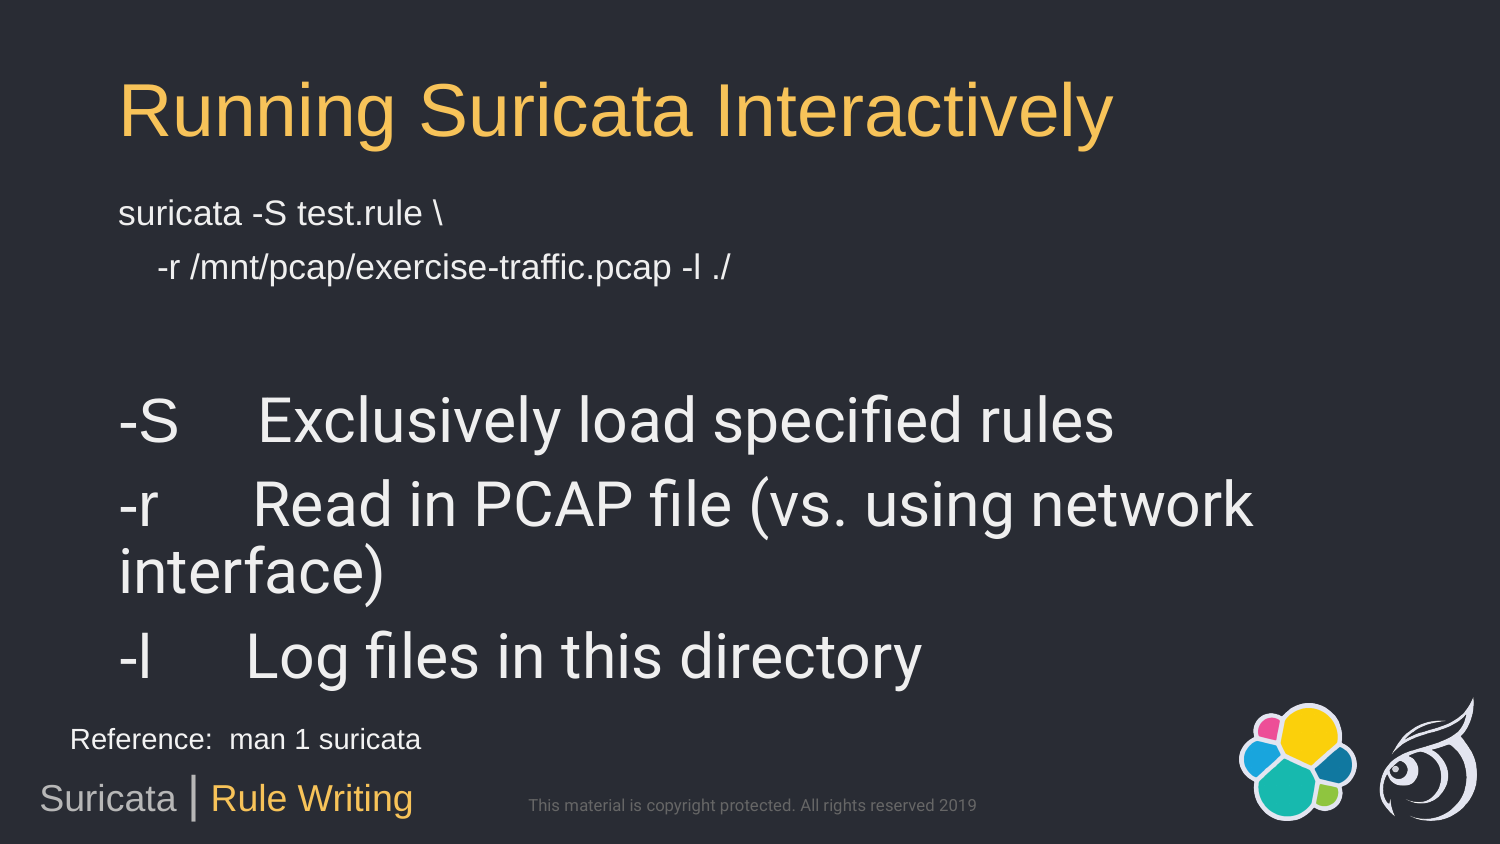

# Running Suricata Interactively
suricata -S test.rule \
    -r /mnt/pcap/exercise-traffic.pcap -l ./

-S     Exclusively load specified rules
-r      Read in PCAP file (vs. using network interface)
-l      Log files in this directory
Reference:  man 1 suricata